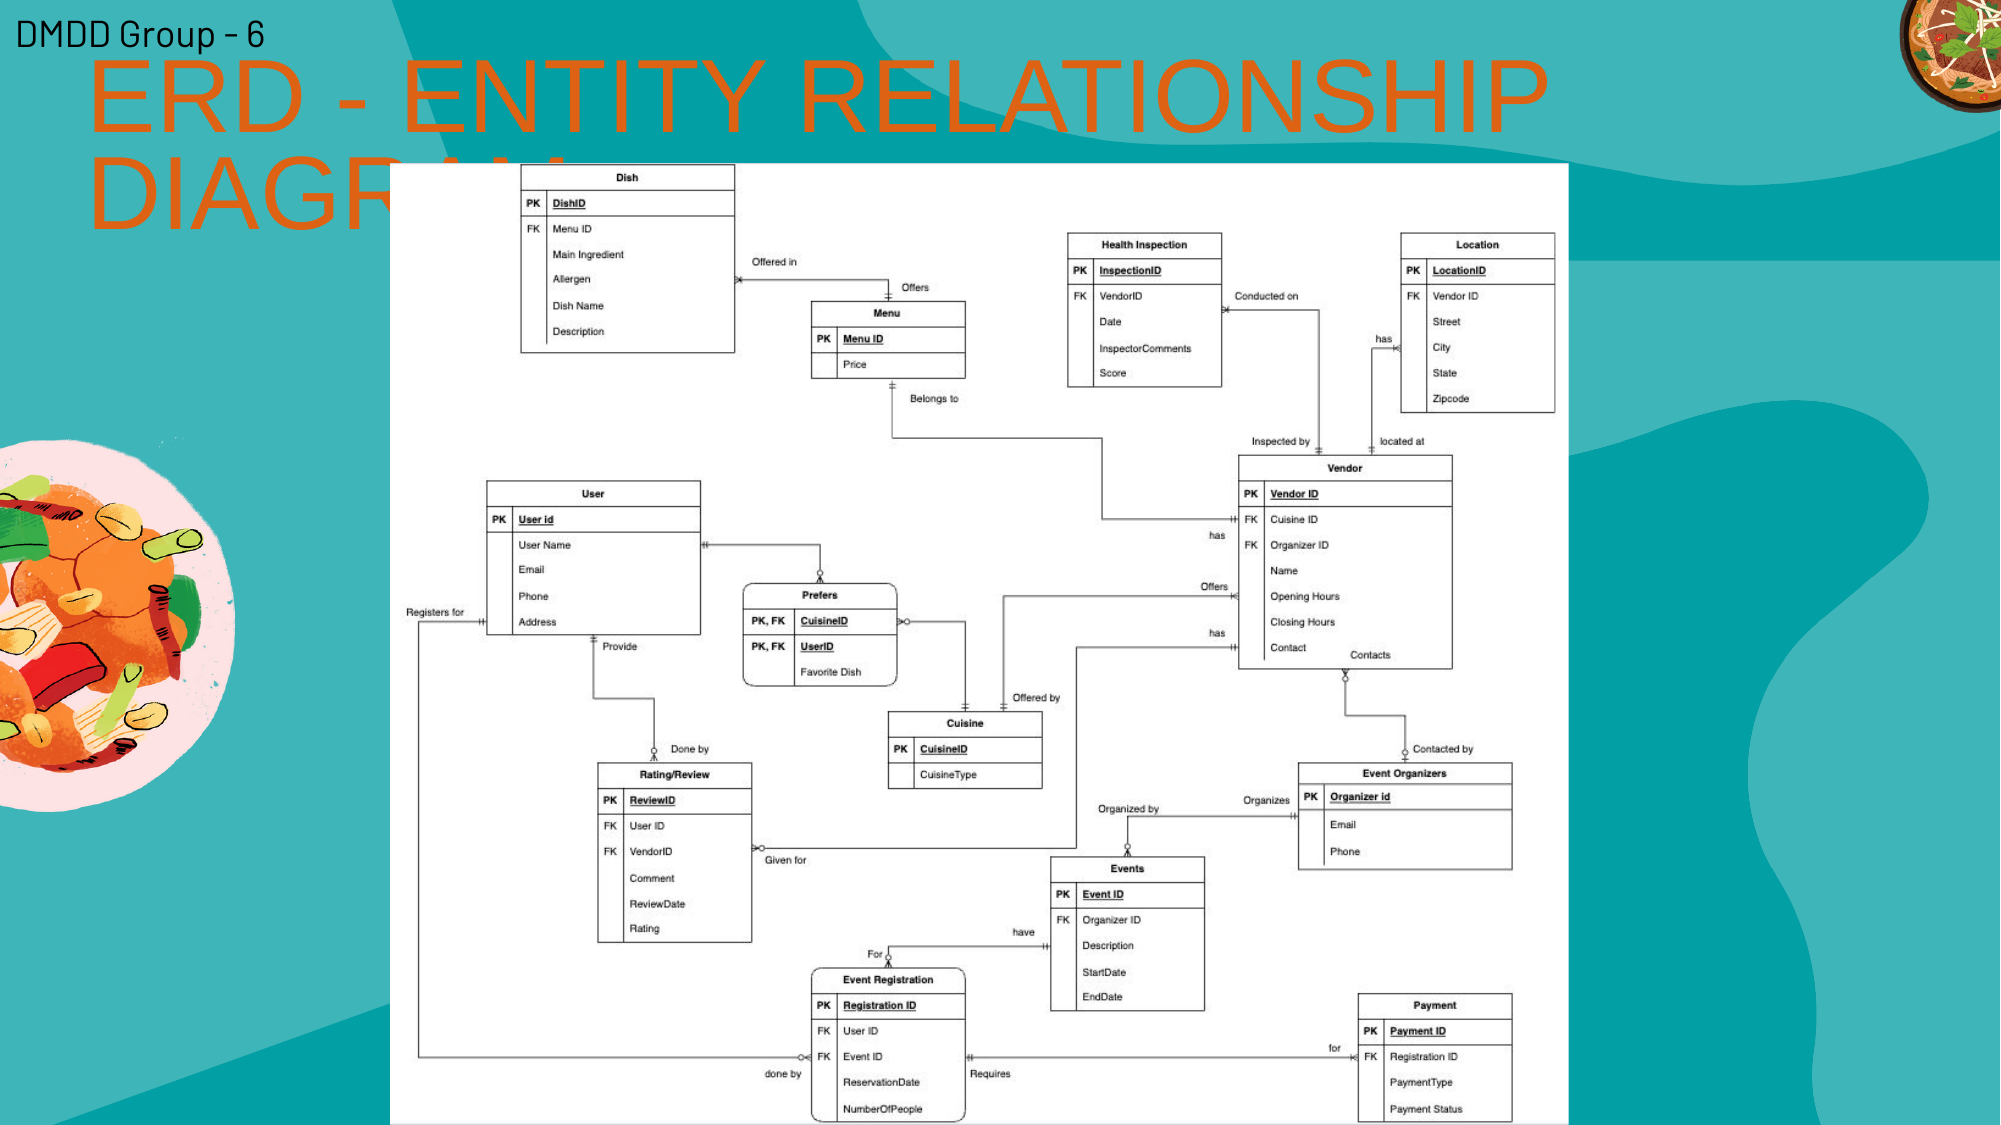

DMDD Group - 6
ERD - ENTITY RELATIONSHIP DIAGRAM